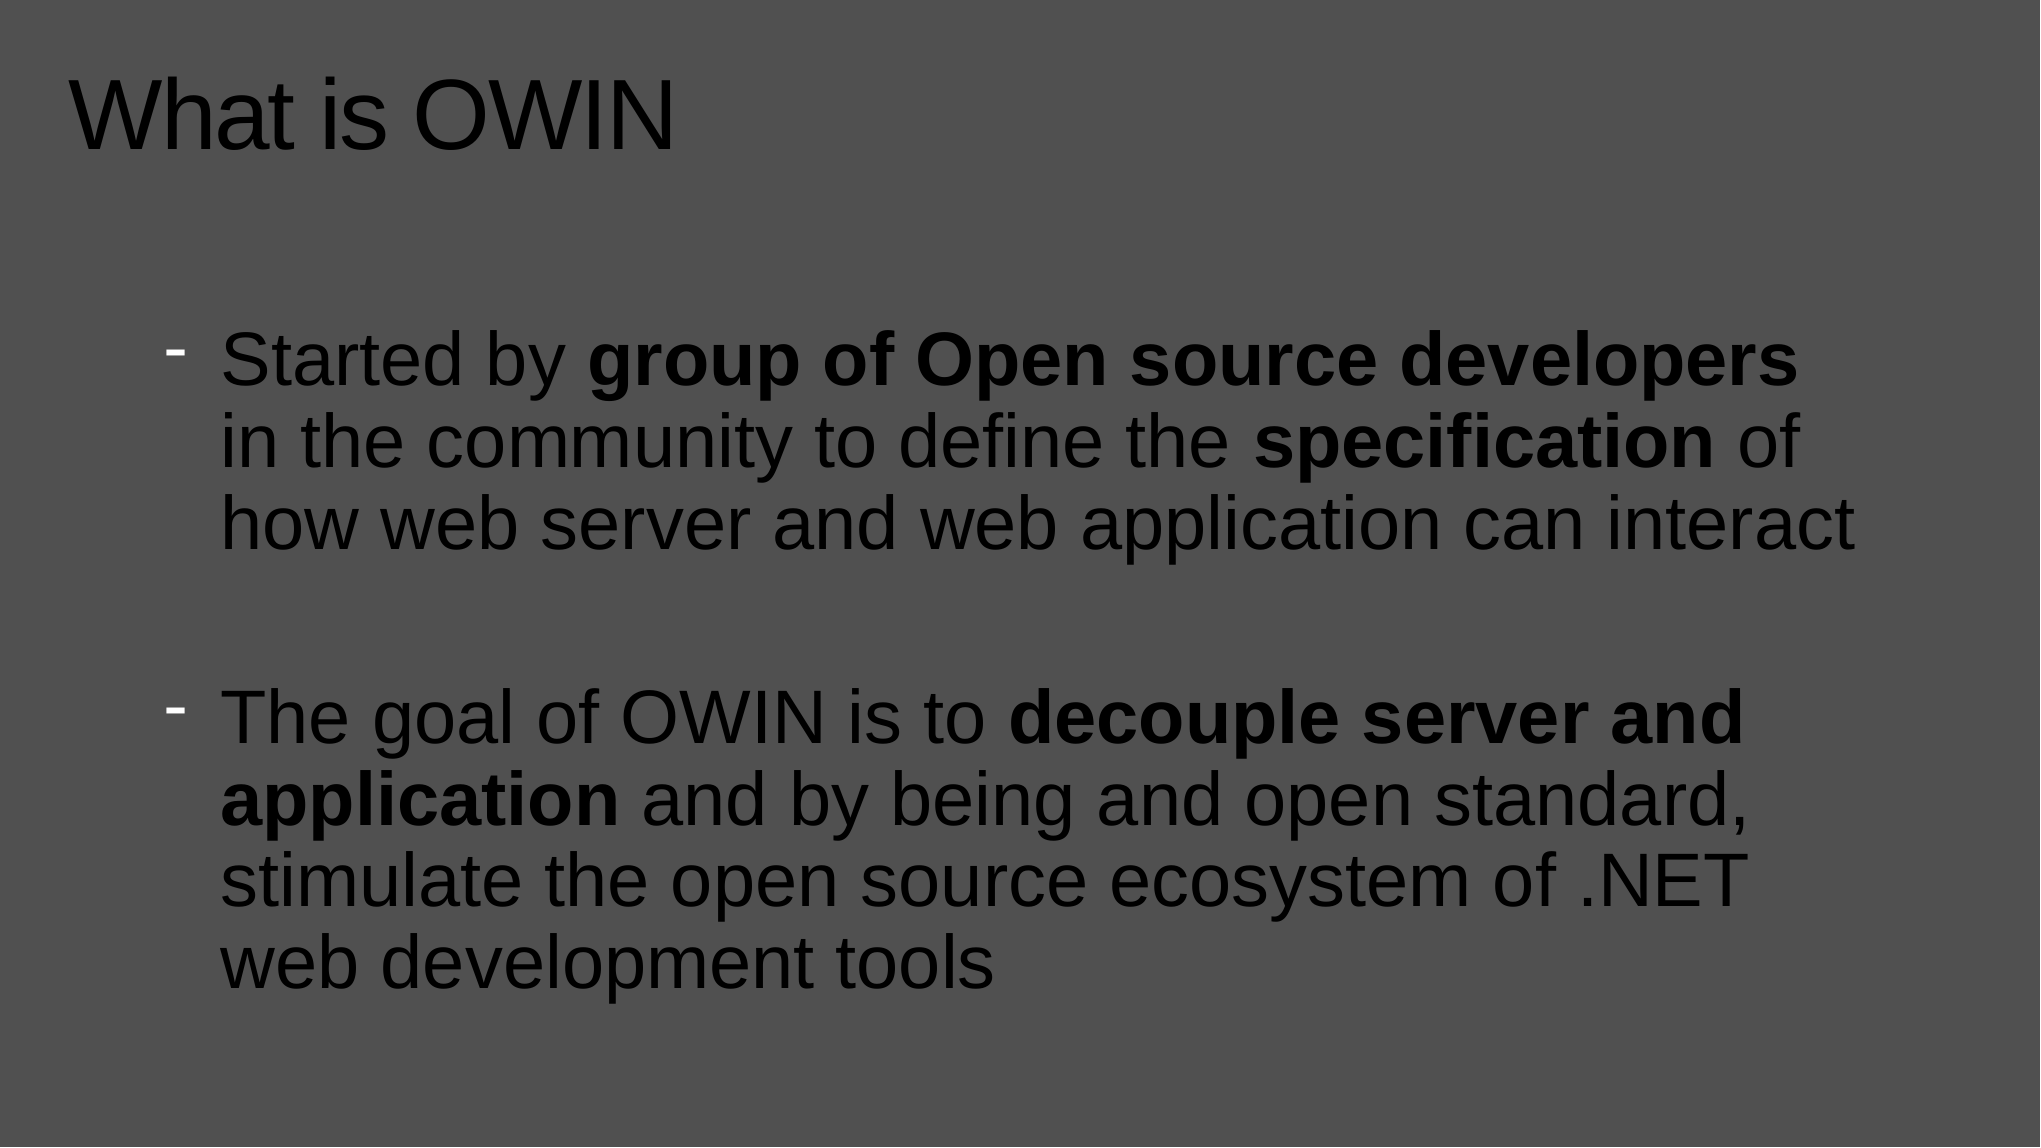

# What is OWIN
Started by group of Open source developers in the community to define the specification of how web server and web application can interact

The goal of OWIN is to decouple server and application and by being and open standard, stimulate the open source ecosystem of .NET web development tools